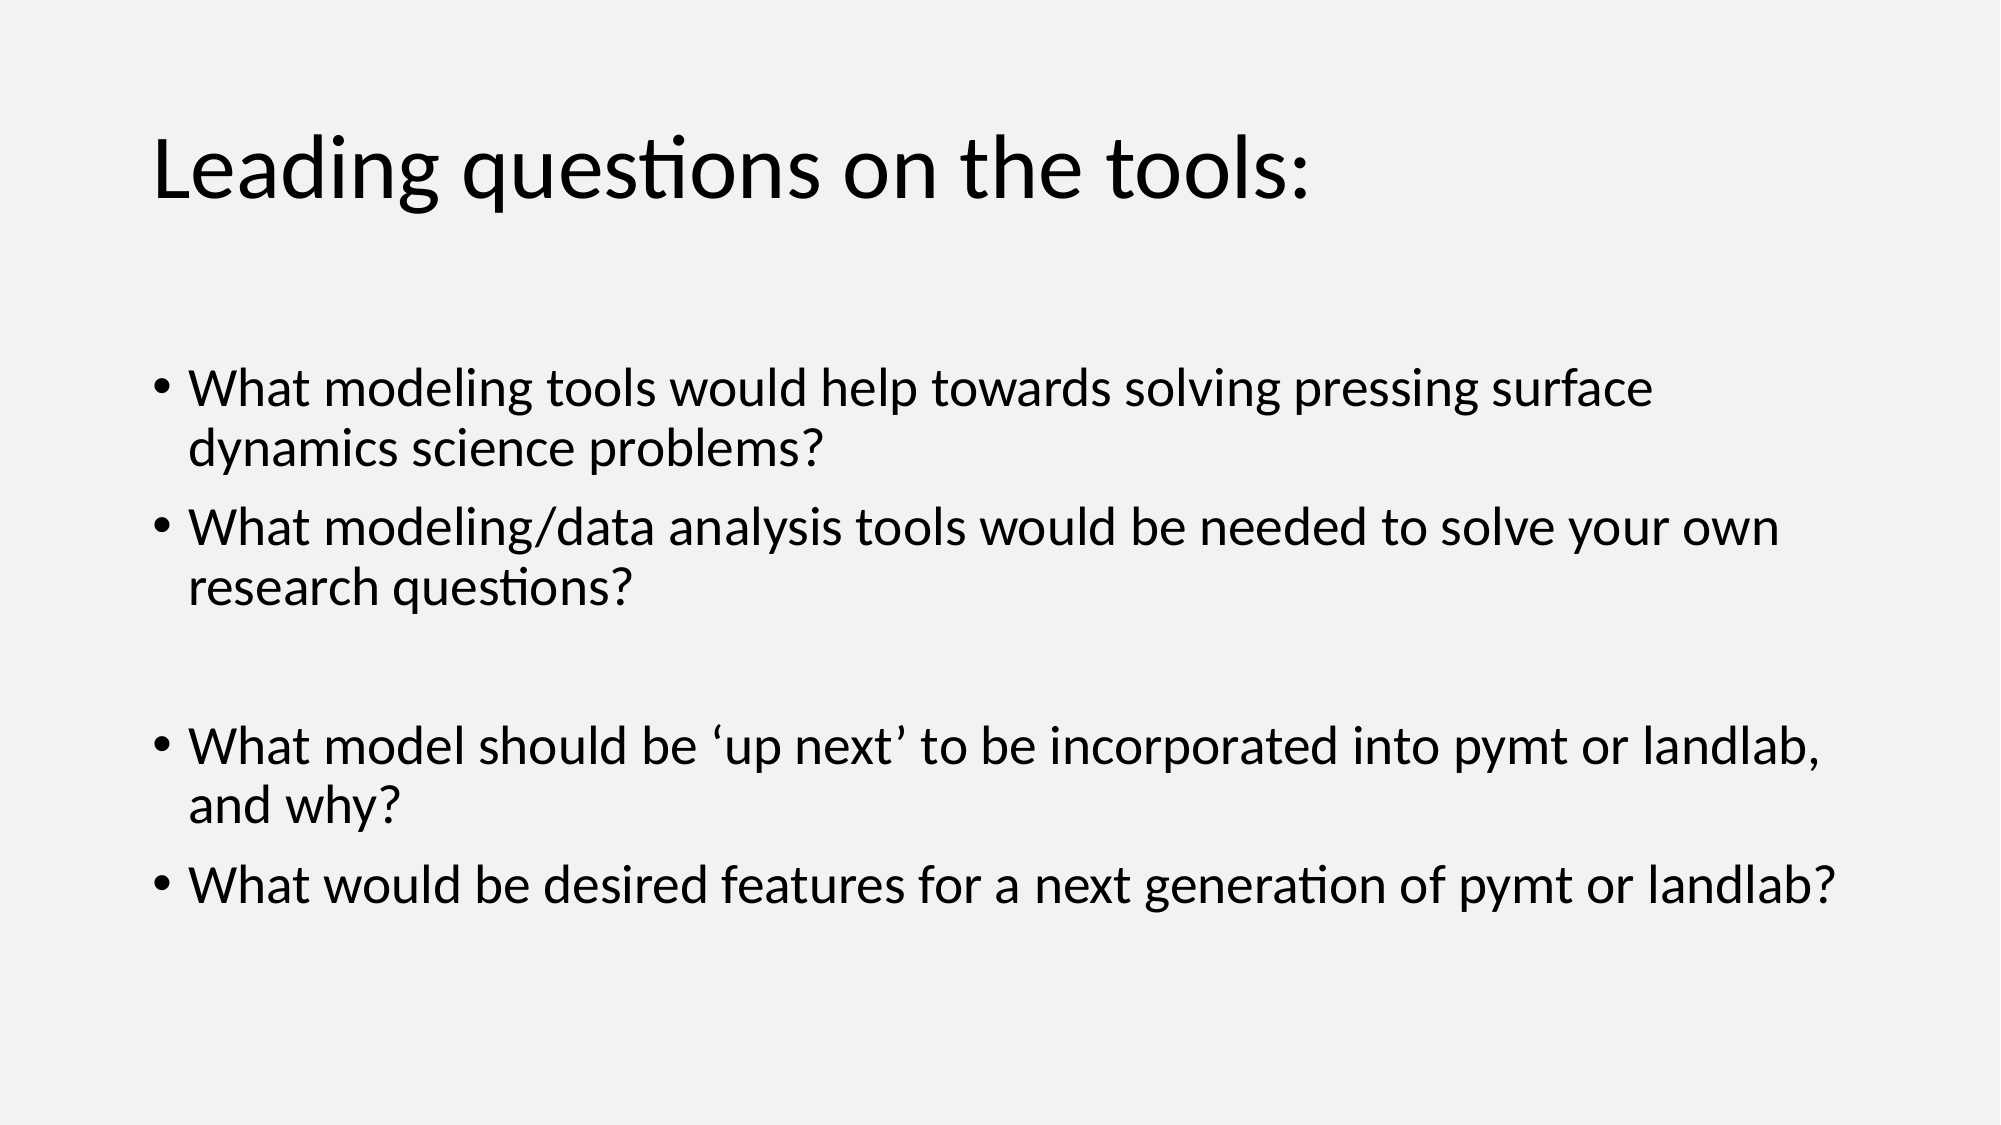

# Leading questions on the tools:
What modeling tools would help towards solving pressing surface dynamics science problems?
What modeling/data analysis tools would be needed to solve your own research questions?

What model should be ‘up next’ to be incorporated into pymt or landlab, and why?
What would be desired features for a next generation of pymt or landlab?